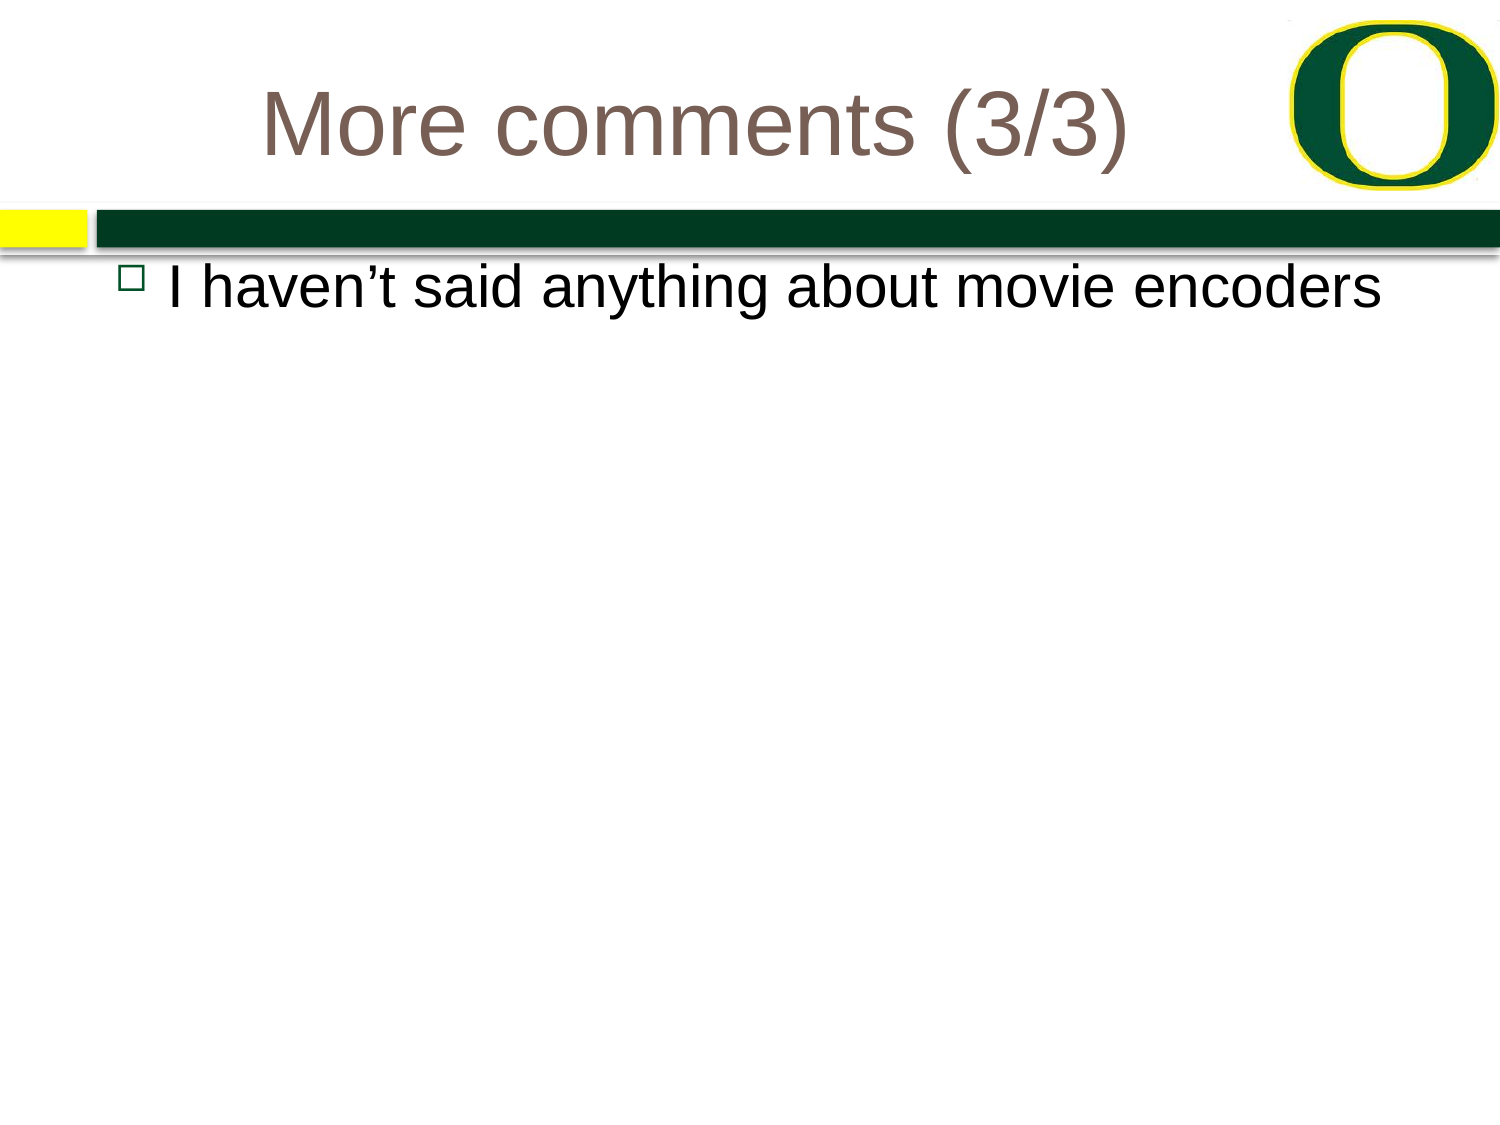

# More comments (3/3)
I haven’t said anything about movie encoders